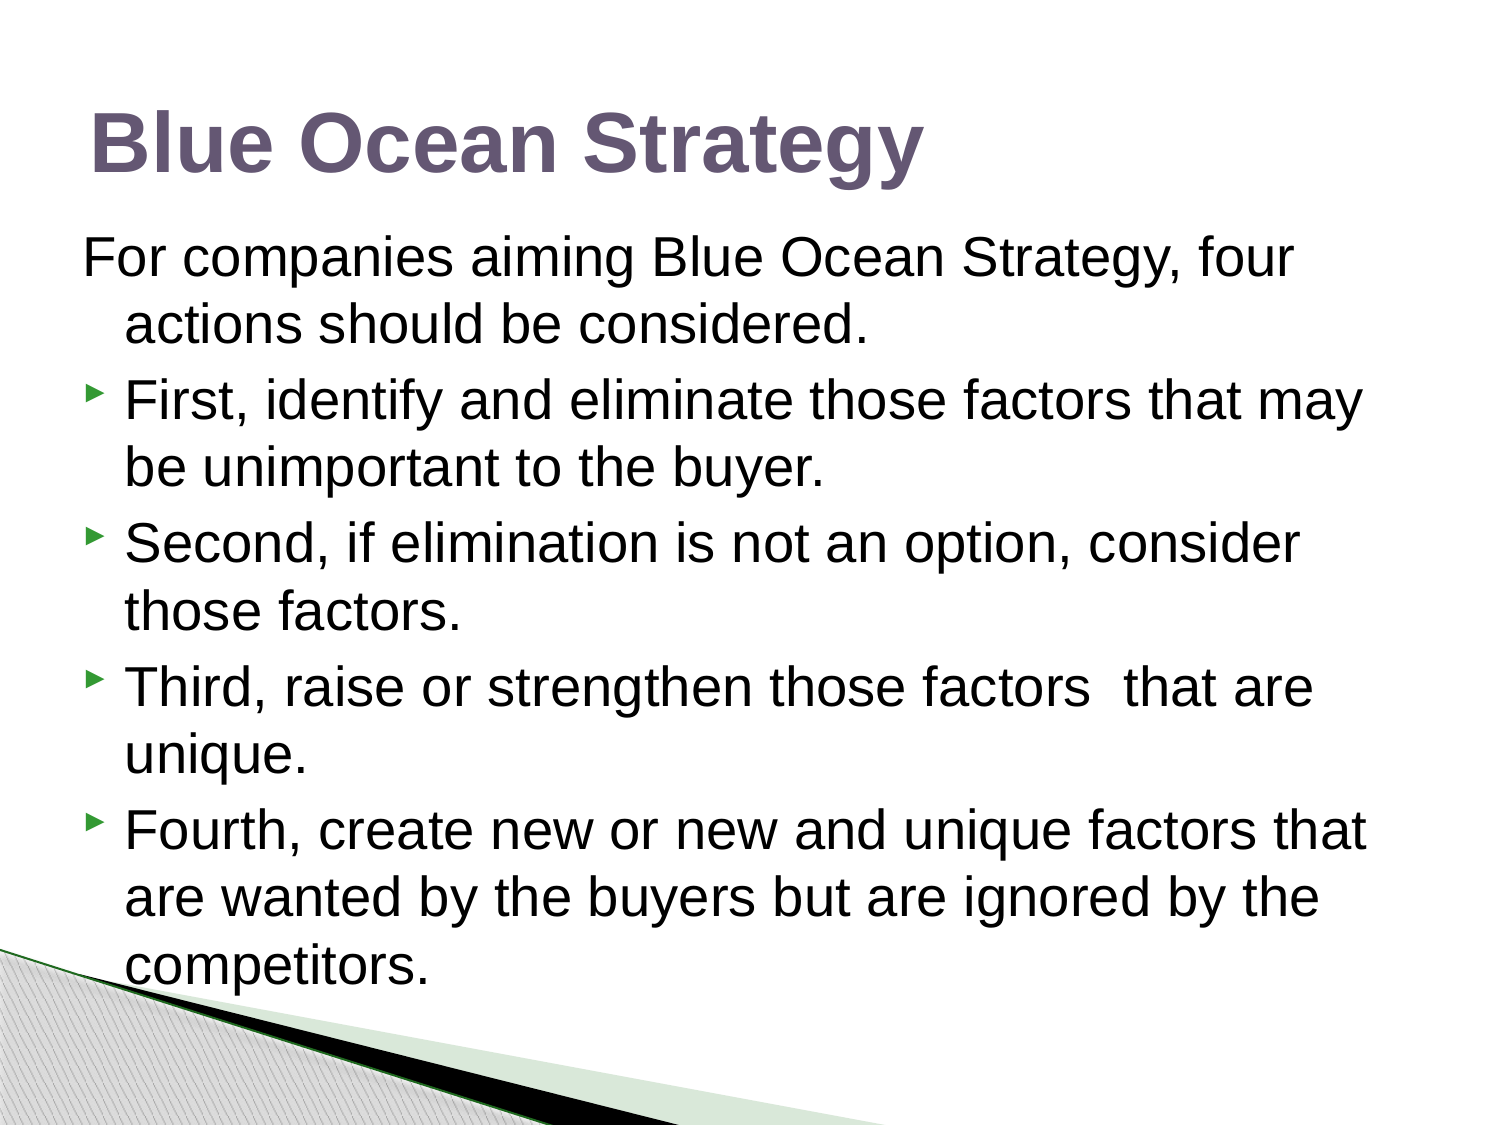

# Blue Ocean Strategy
For companies aiming Blue Ocean Strategy, four actions should be considered.
First, identify and eliminate those factors that may be unimportant to the buyer.
Second, if elimination is not an option, consider those factors.
Third, raise or strengthen those factors  that are unique.
Fourth, create new or new and unique factors that are wanted by the buyers but are ignored by the competitors.